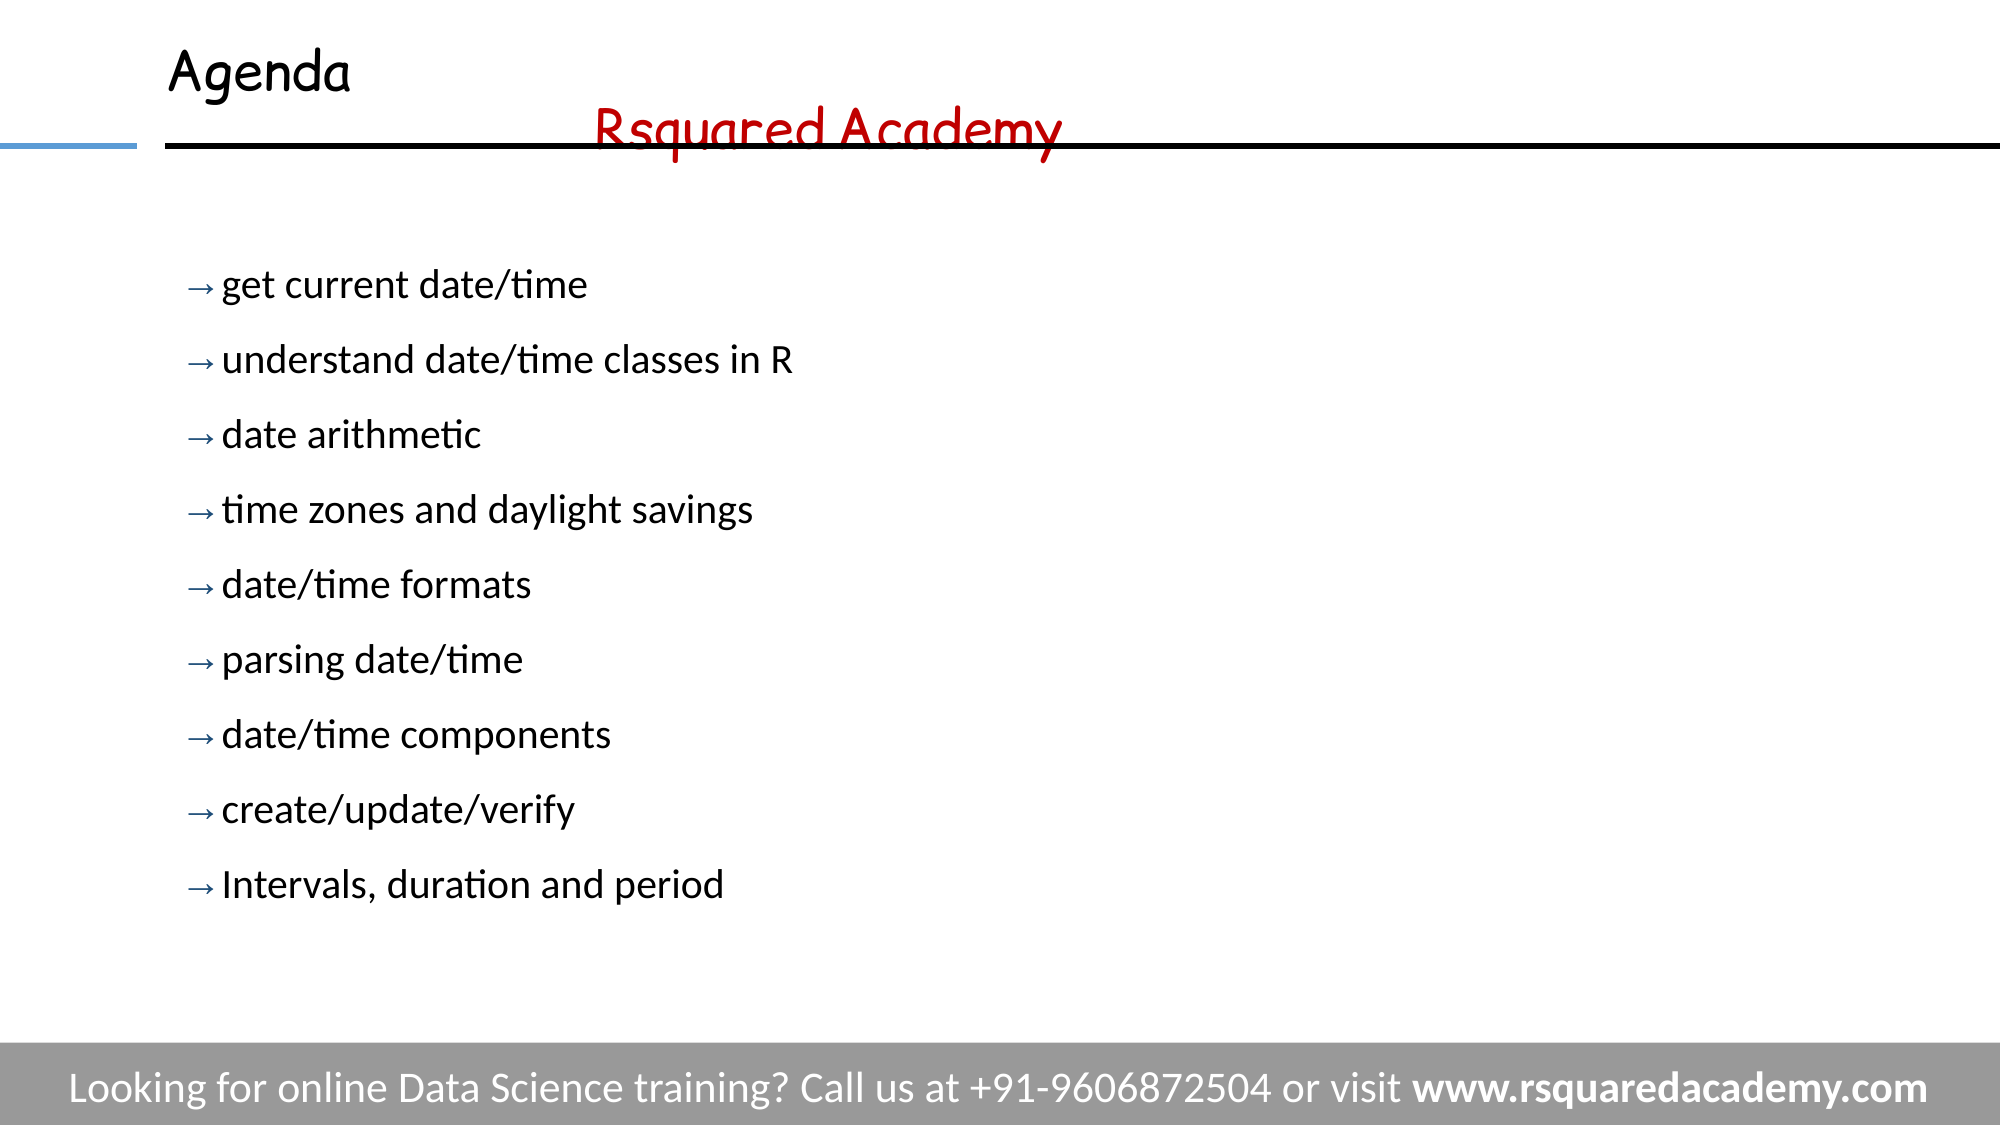

# Agenda			 	             					                       Rsquared Academy
get current date/time
understand date/time classes in R
date arithmetic
time zones and daylight savings
date/time formats
parsing date/time
date/time components
create/update/verify
Intervals, duration and period

Looking for online Data Science training? Call us at +91-9606872504 or visit www.rsquaredacademy.com
2